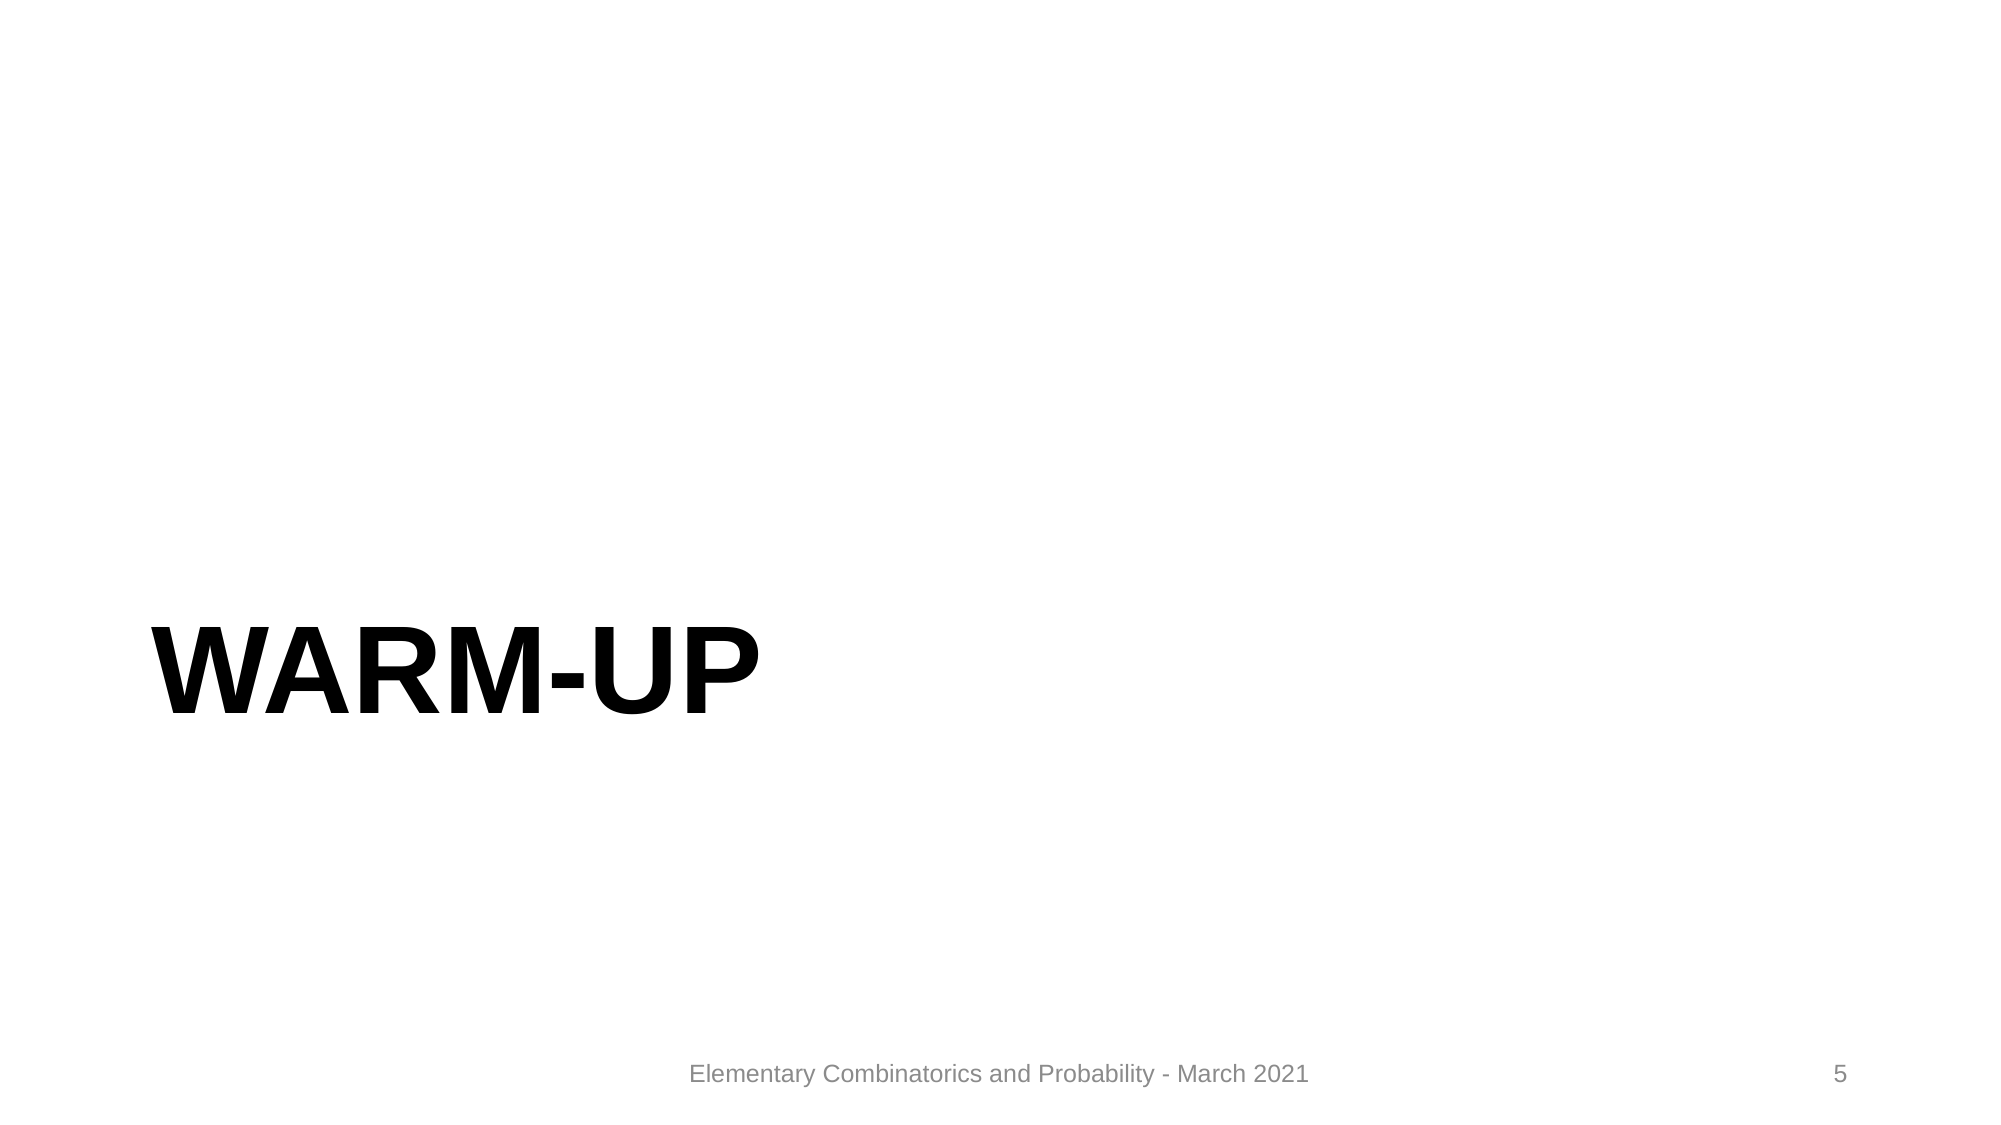

# Warm-up

Elementary Combinatorics and Probability - March 2021
5